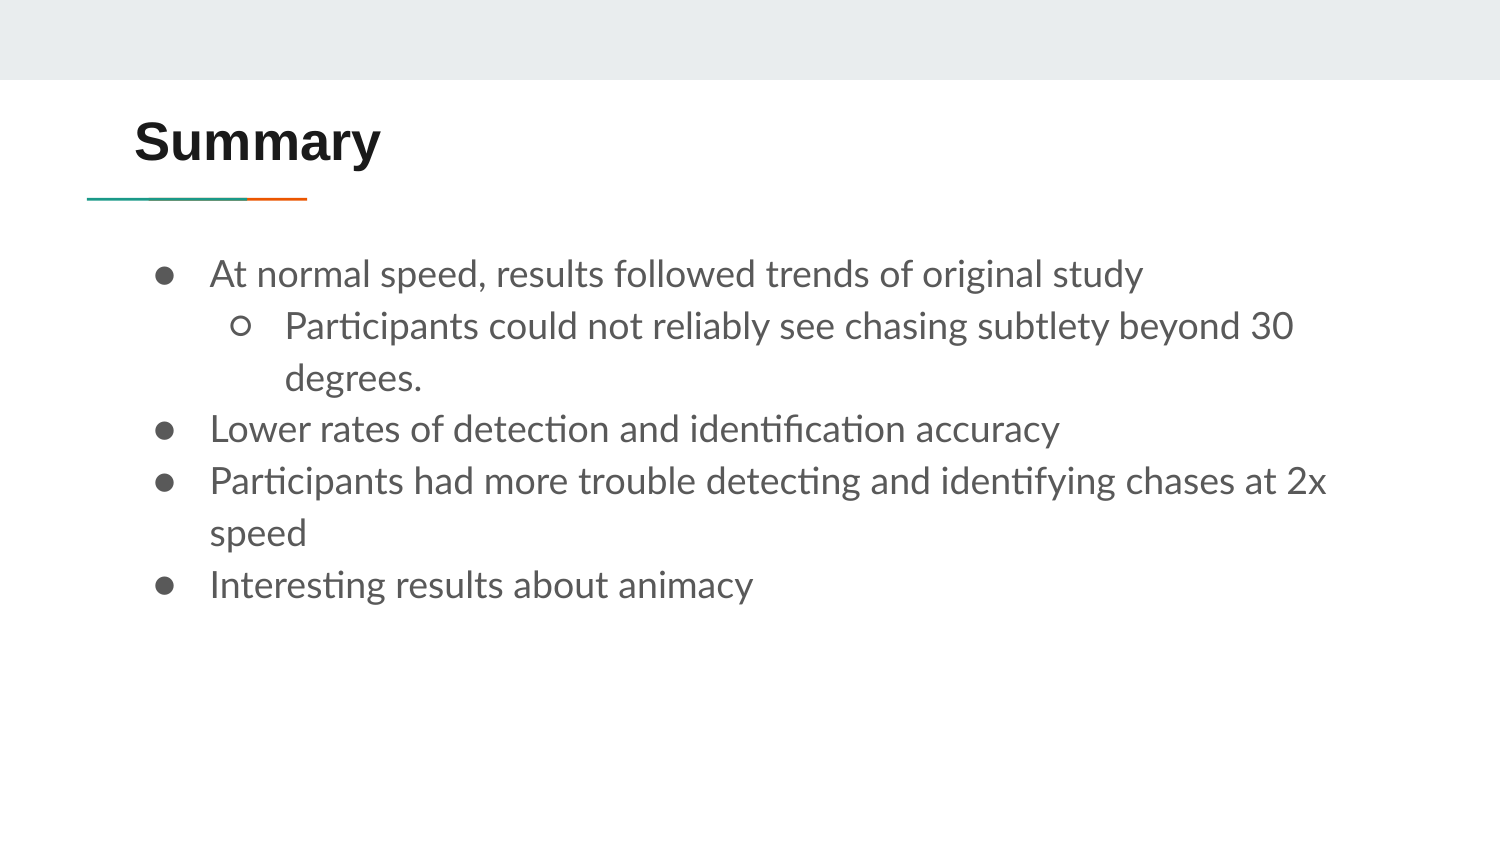

# Summary
At normal speed, results followed trends of original study
Participants could not reliably see chasing subtlety beyond 30 degrees.
Lower rates of detection and identification accuracy
Participants had more trouble detecting and identifying chases at 2x speed
Interesting results about animacy